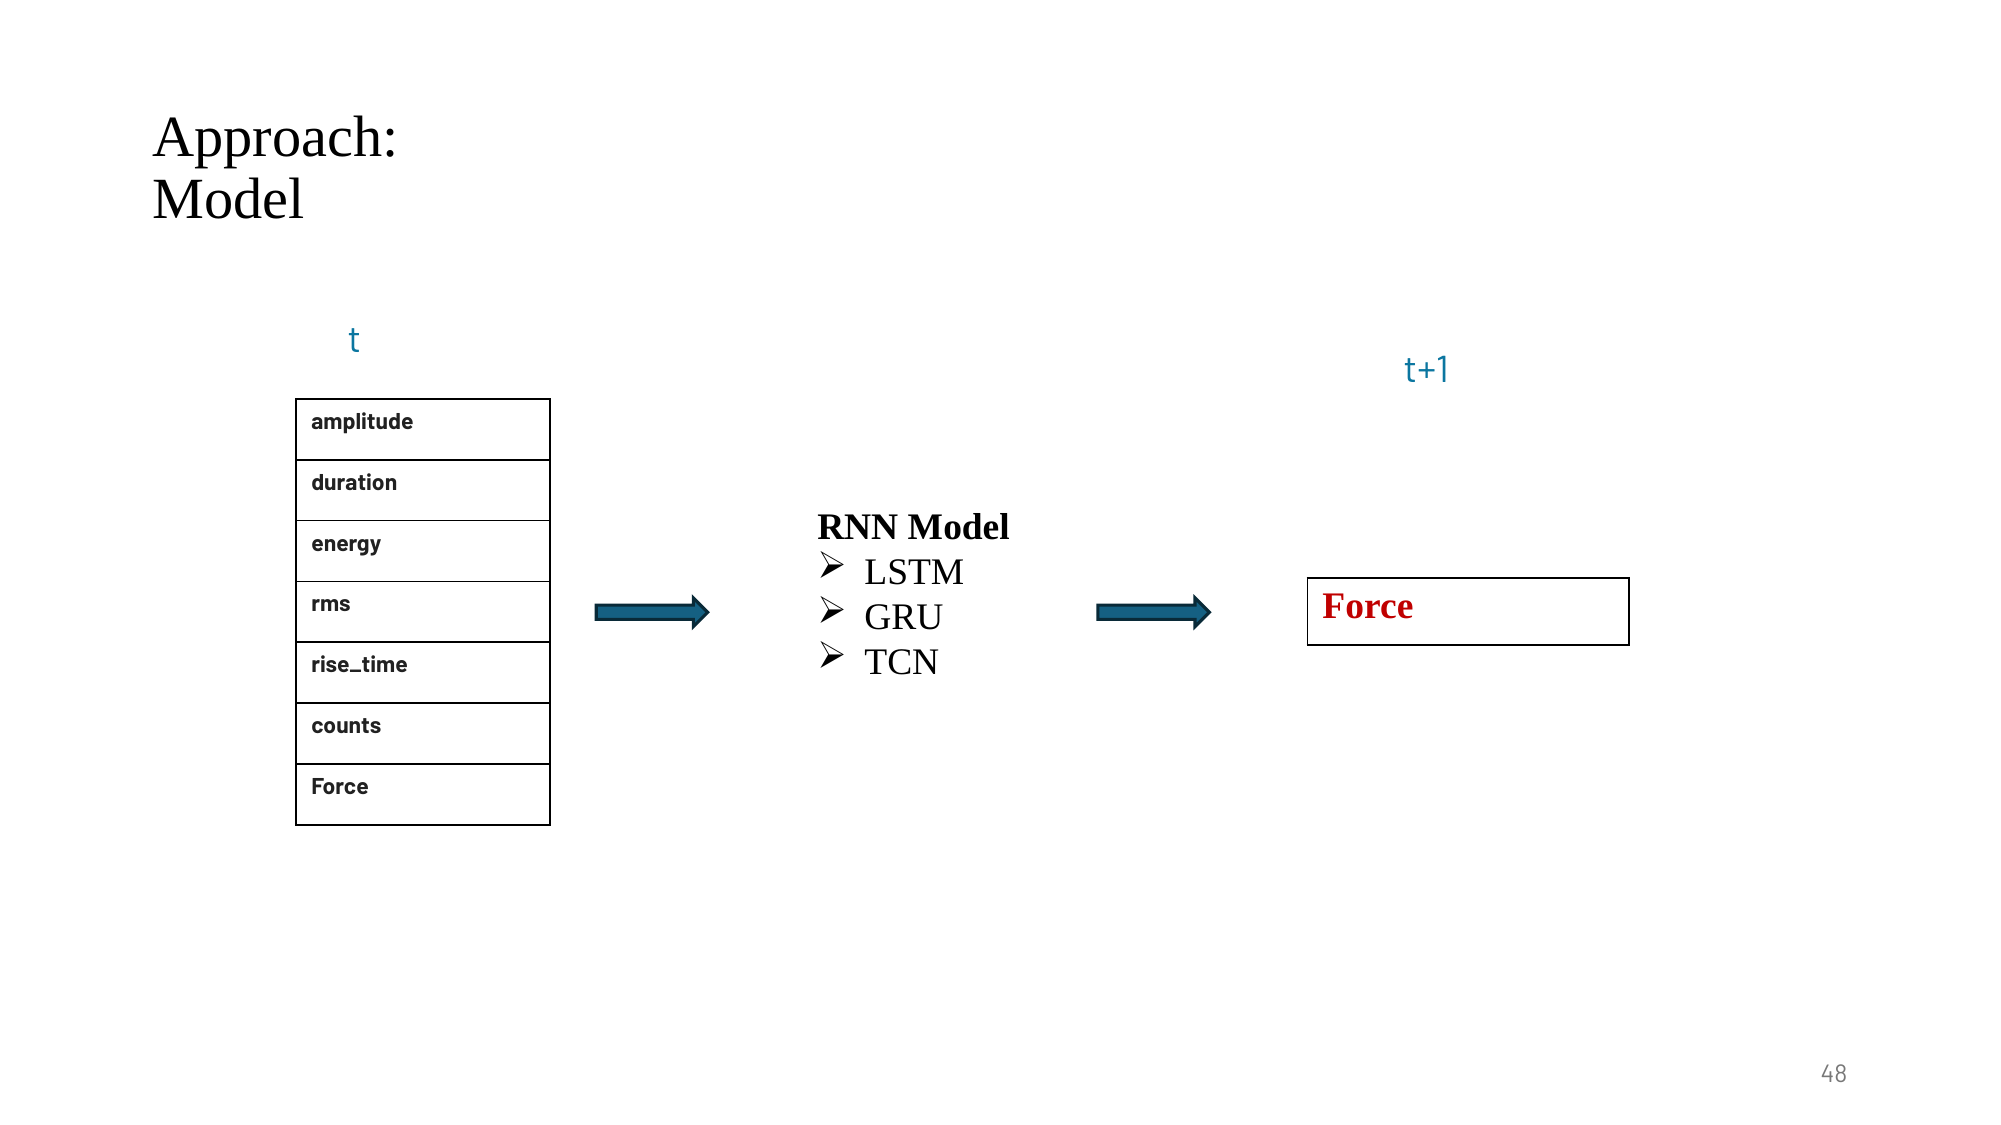

# Approach:  Model
t
t+1
| amplitude |
| --- |
| duration |
| energy |
| rms |
| rise\_time |
| counts |
| Force |
RNN Model
LSTM
GRU
TCN
| Force |
| --- |

48